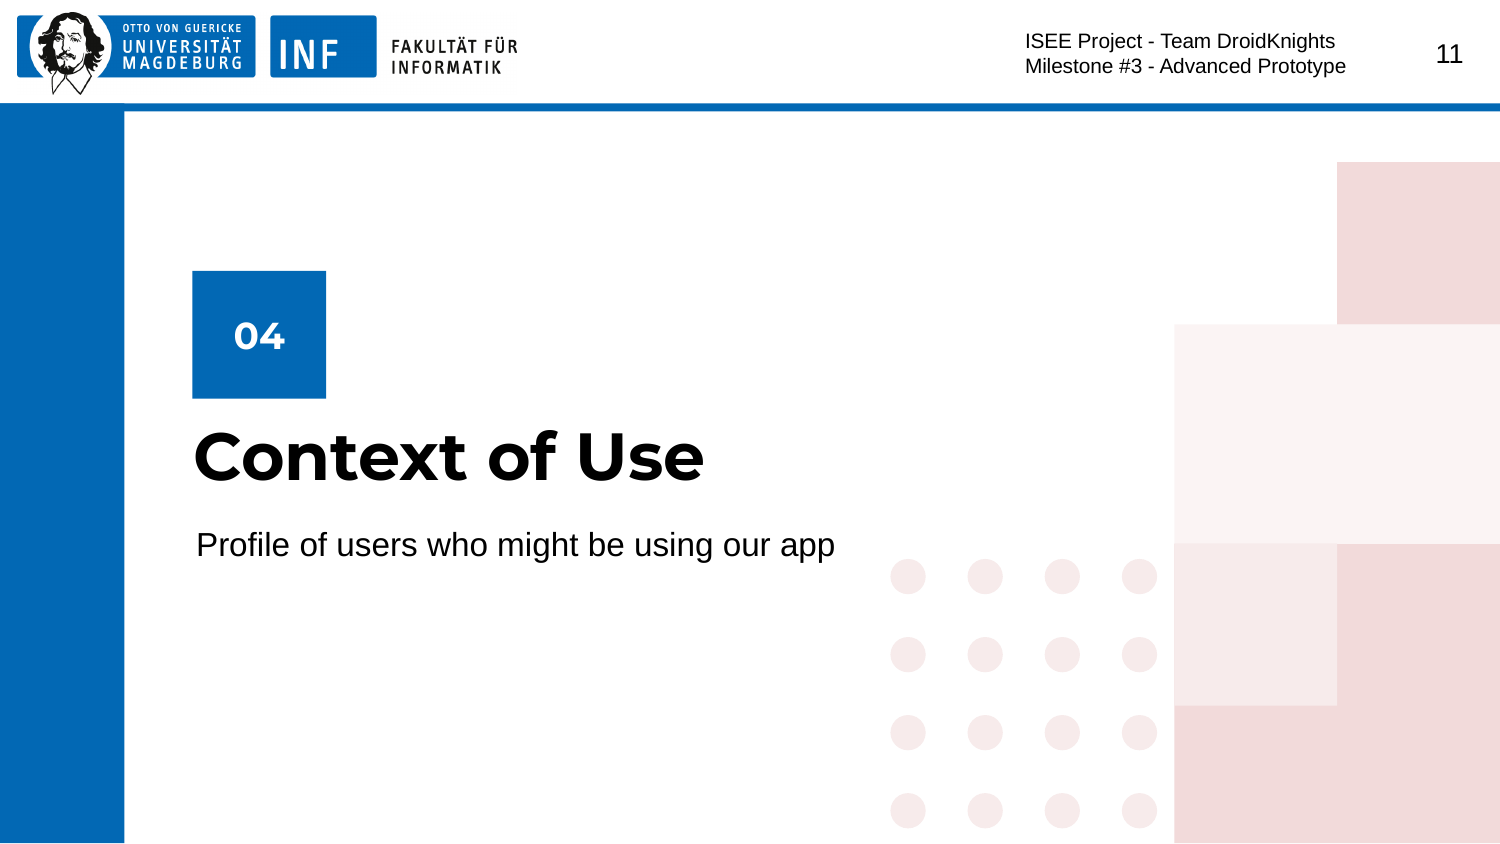

ISEE Project - Team DroidKnights
Milestone #3 - Advanced Prototype
11
04
# Context of Use
Profile of users who might be using our app